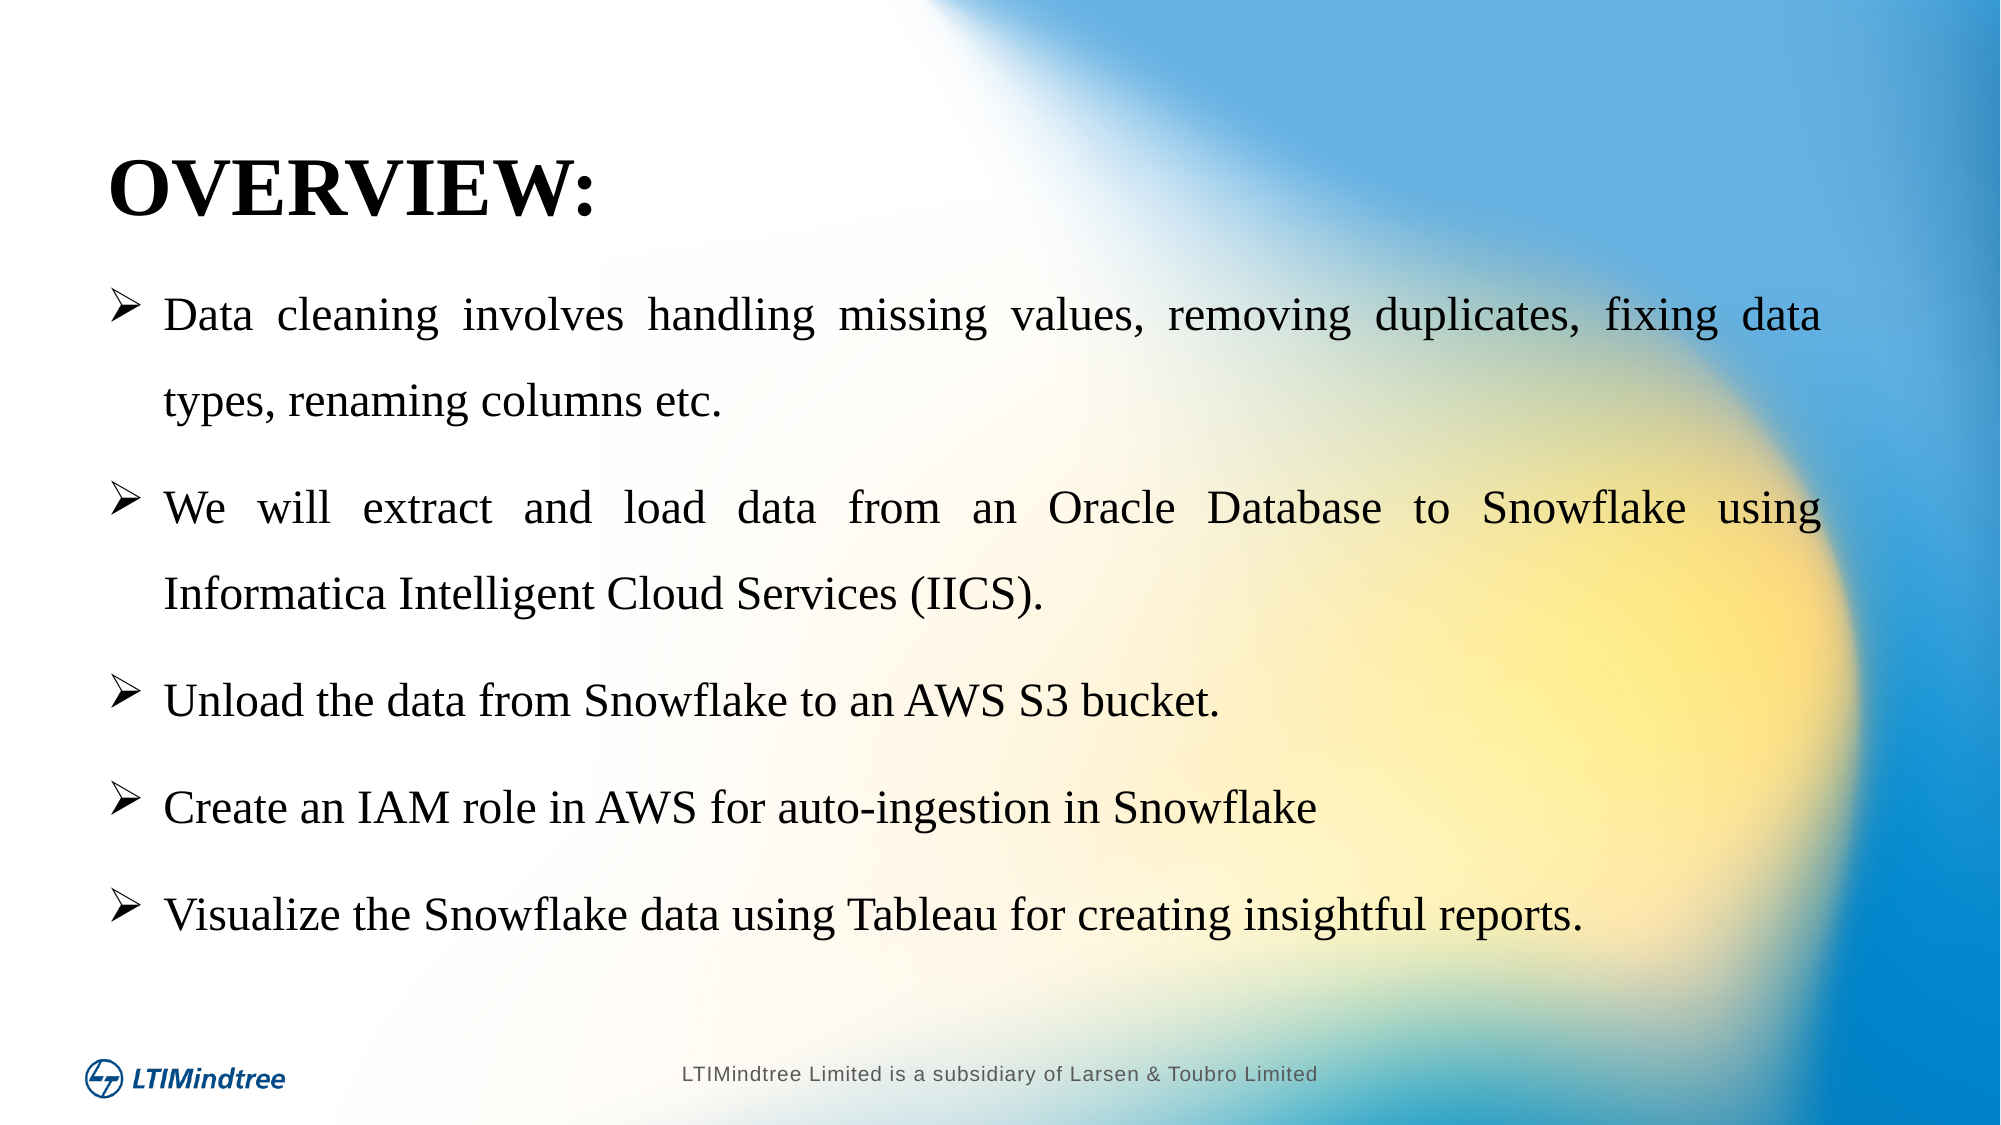

OVERVIEW:
Data cleaning involves handling missing values, removing duplicates, fixing data types, renaming columns etc.
We will extract and load data from an Oracle Database to Snowflake using Informatica Intelligent Cloud Services (IICS).
Unload the data from Snowflake to an AWS S3 bucket.
Create an IAM role in AWS for auto-ingestion in Snowflake
Visualize the Snowflake data using Tableau for creating insightful reports.